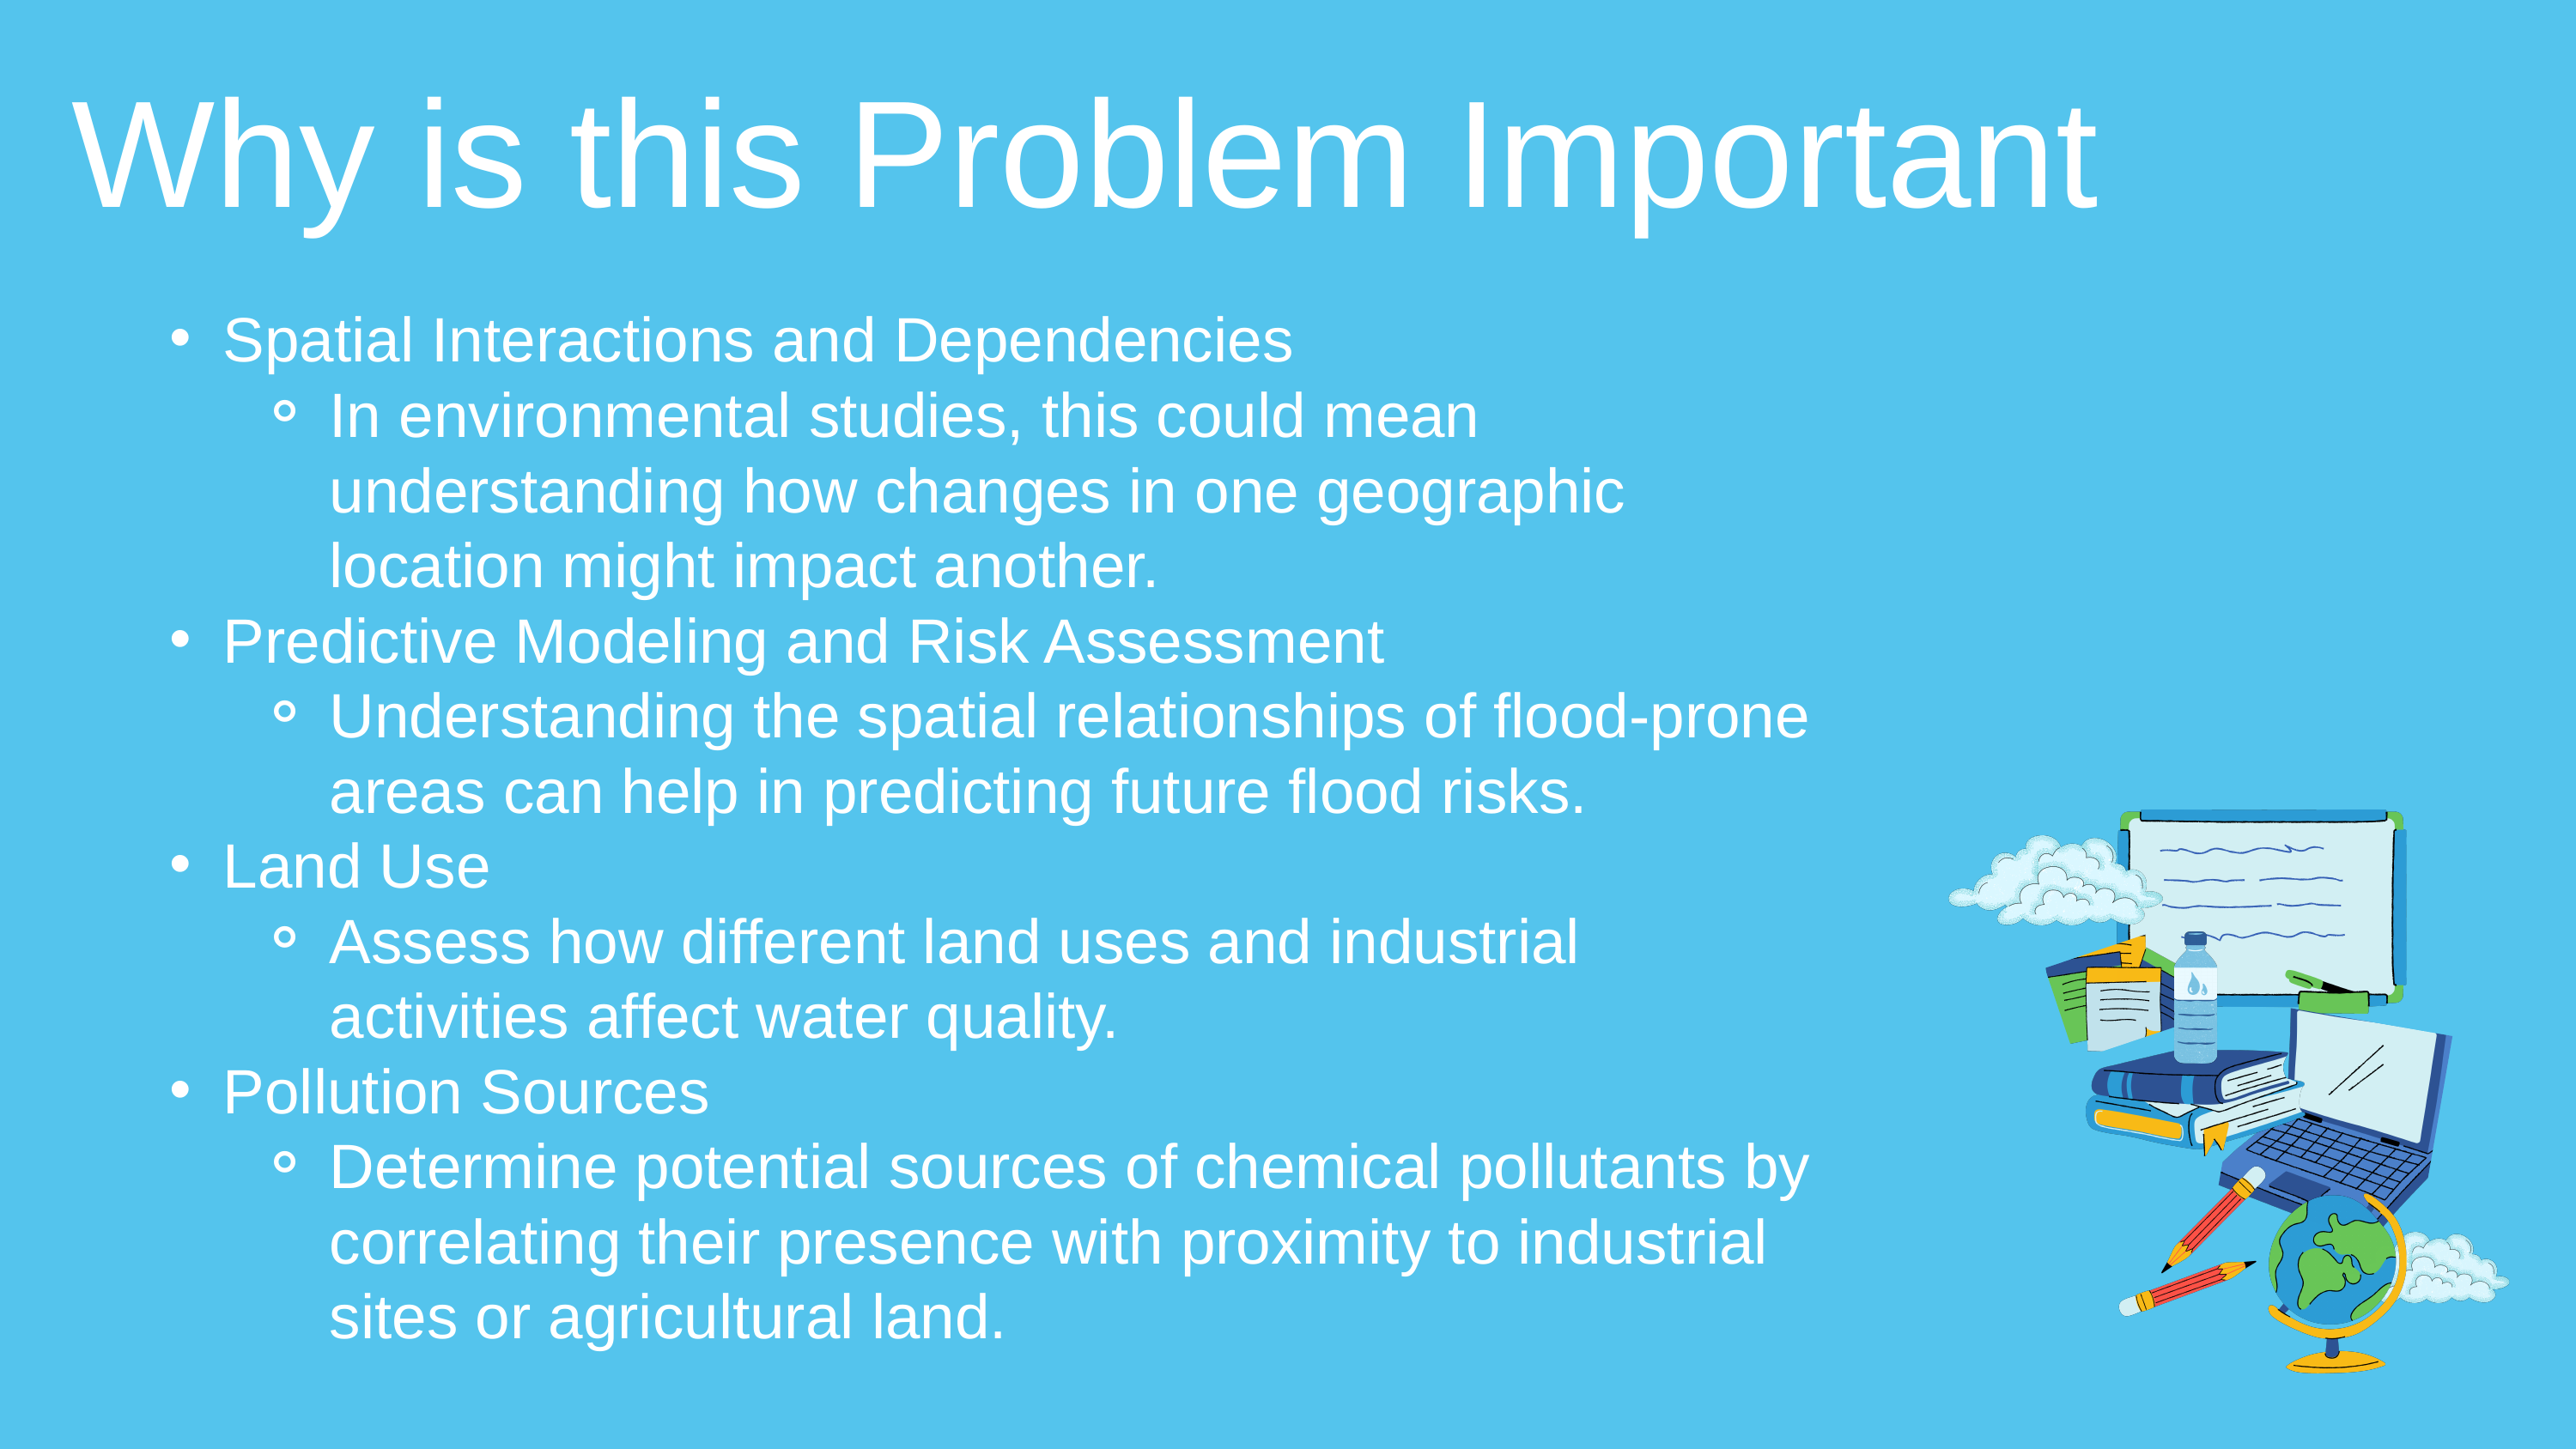

Why is this Problem Important
Spatial Interactions and Dependencies
In environmental studies, this could mean understanding how changes in one geographic location might impact another.
Predictive Modeling and Risk Assessment
Understanding the spatial relationships of flood-prone areas can help in predicting future flood risks.
Land Use
Assess how different land uses and industrial activities affect water quality.
Pollution Sources
Determine potential sources of chemical pollutants by correlating their presence with proximity to industrial sites or agricultural land.